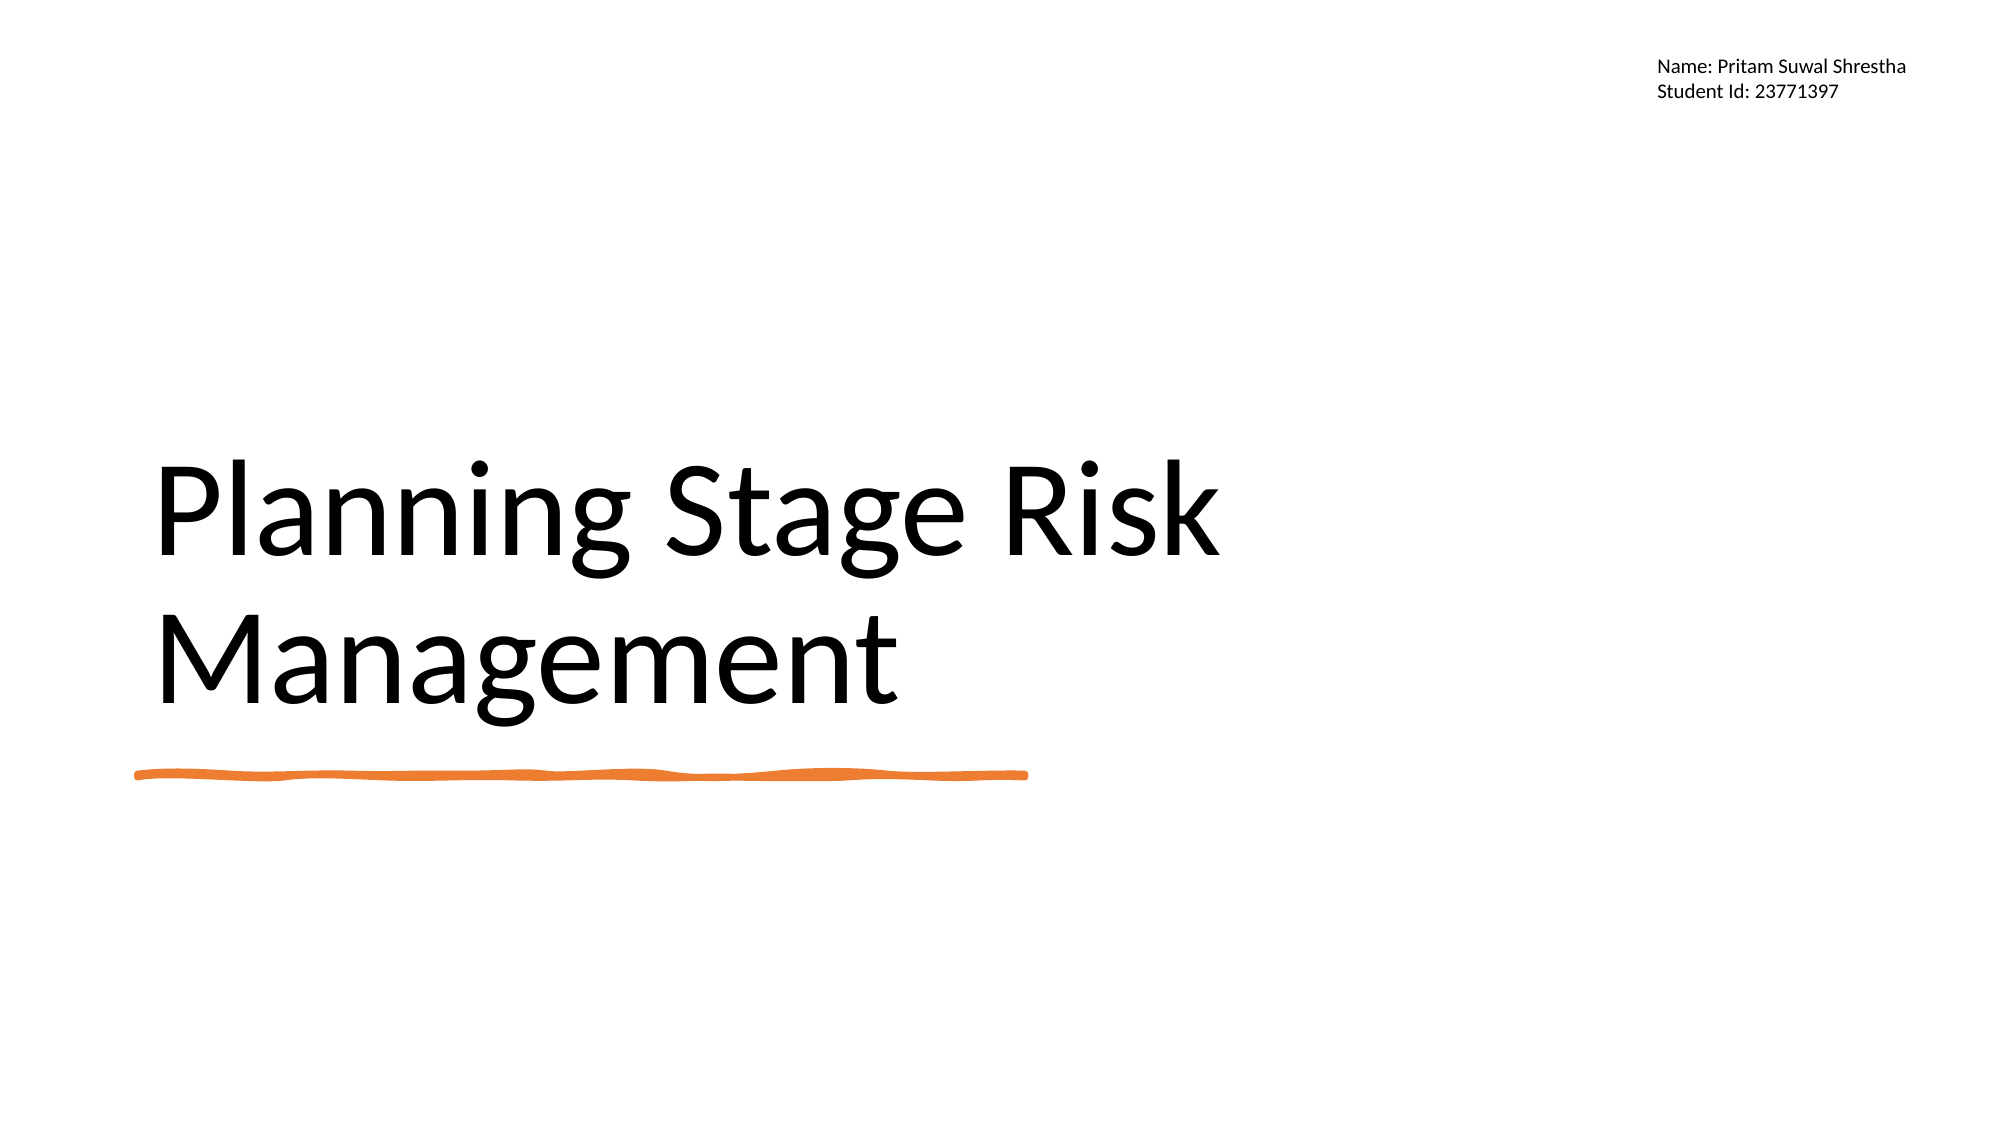

Name: Pritam Suwal Shrestha
Student Id: 23771397
# Planning Stage Risk Management